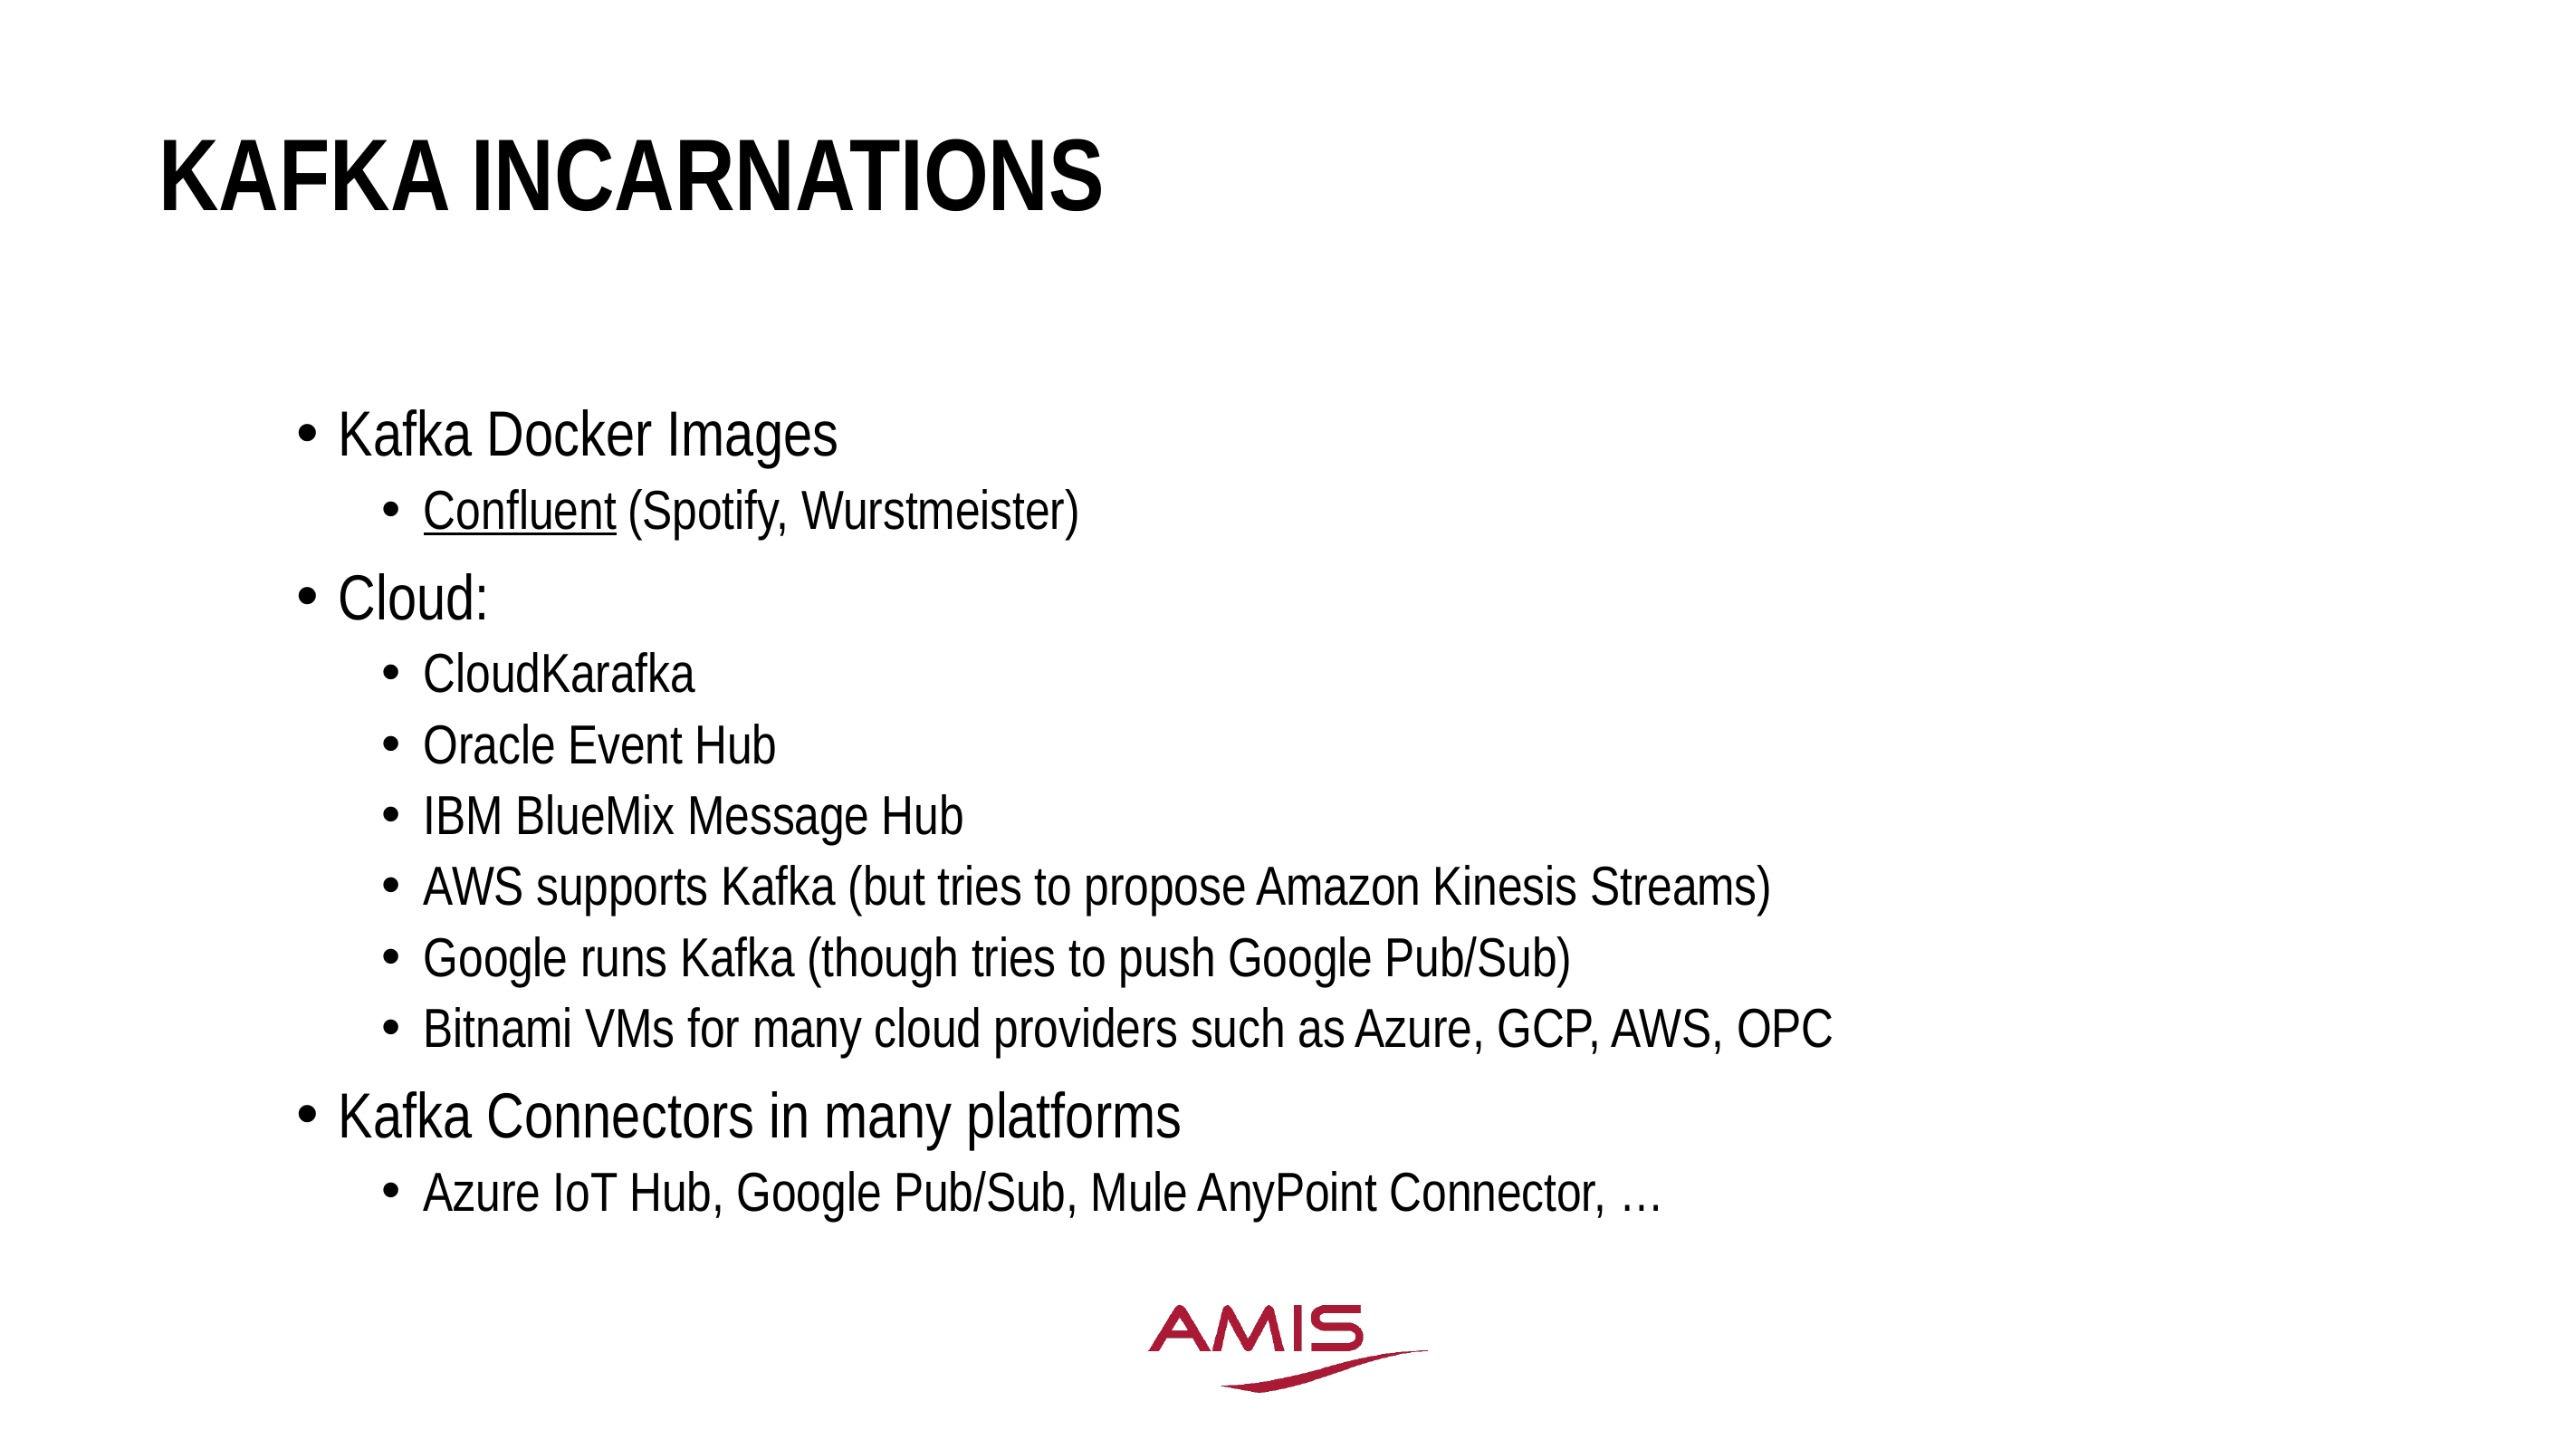

# Kafka incarnations
Kafka Docker Images
Confluent (Spotify, Wurstmeister)
Cloud:
CloudKarafka
Oracle Event Hub
IBM BlueMix Message Hub
AWS supports Kafka (but tries to propose Amazon Kinesis Streams)
Google runs Kafka (though tries to push Google Pub/Sub)
Bitnami VMs for many cloud providers such as Azure, GCP, AWS, OPC
Kafka Connectors in many platforms
Azure IoT Hub, Google Pub/Sub, Mule AnyPoint Connector, …